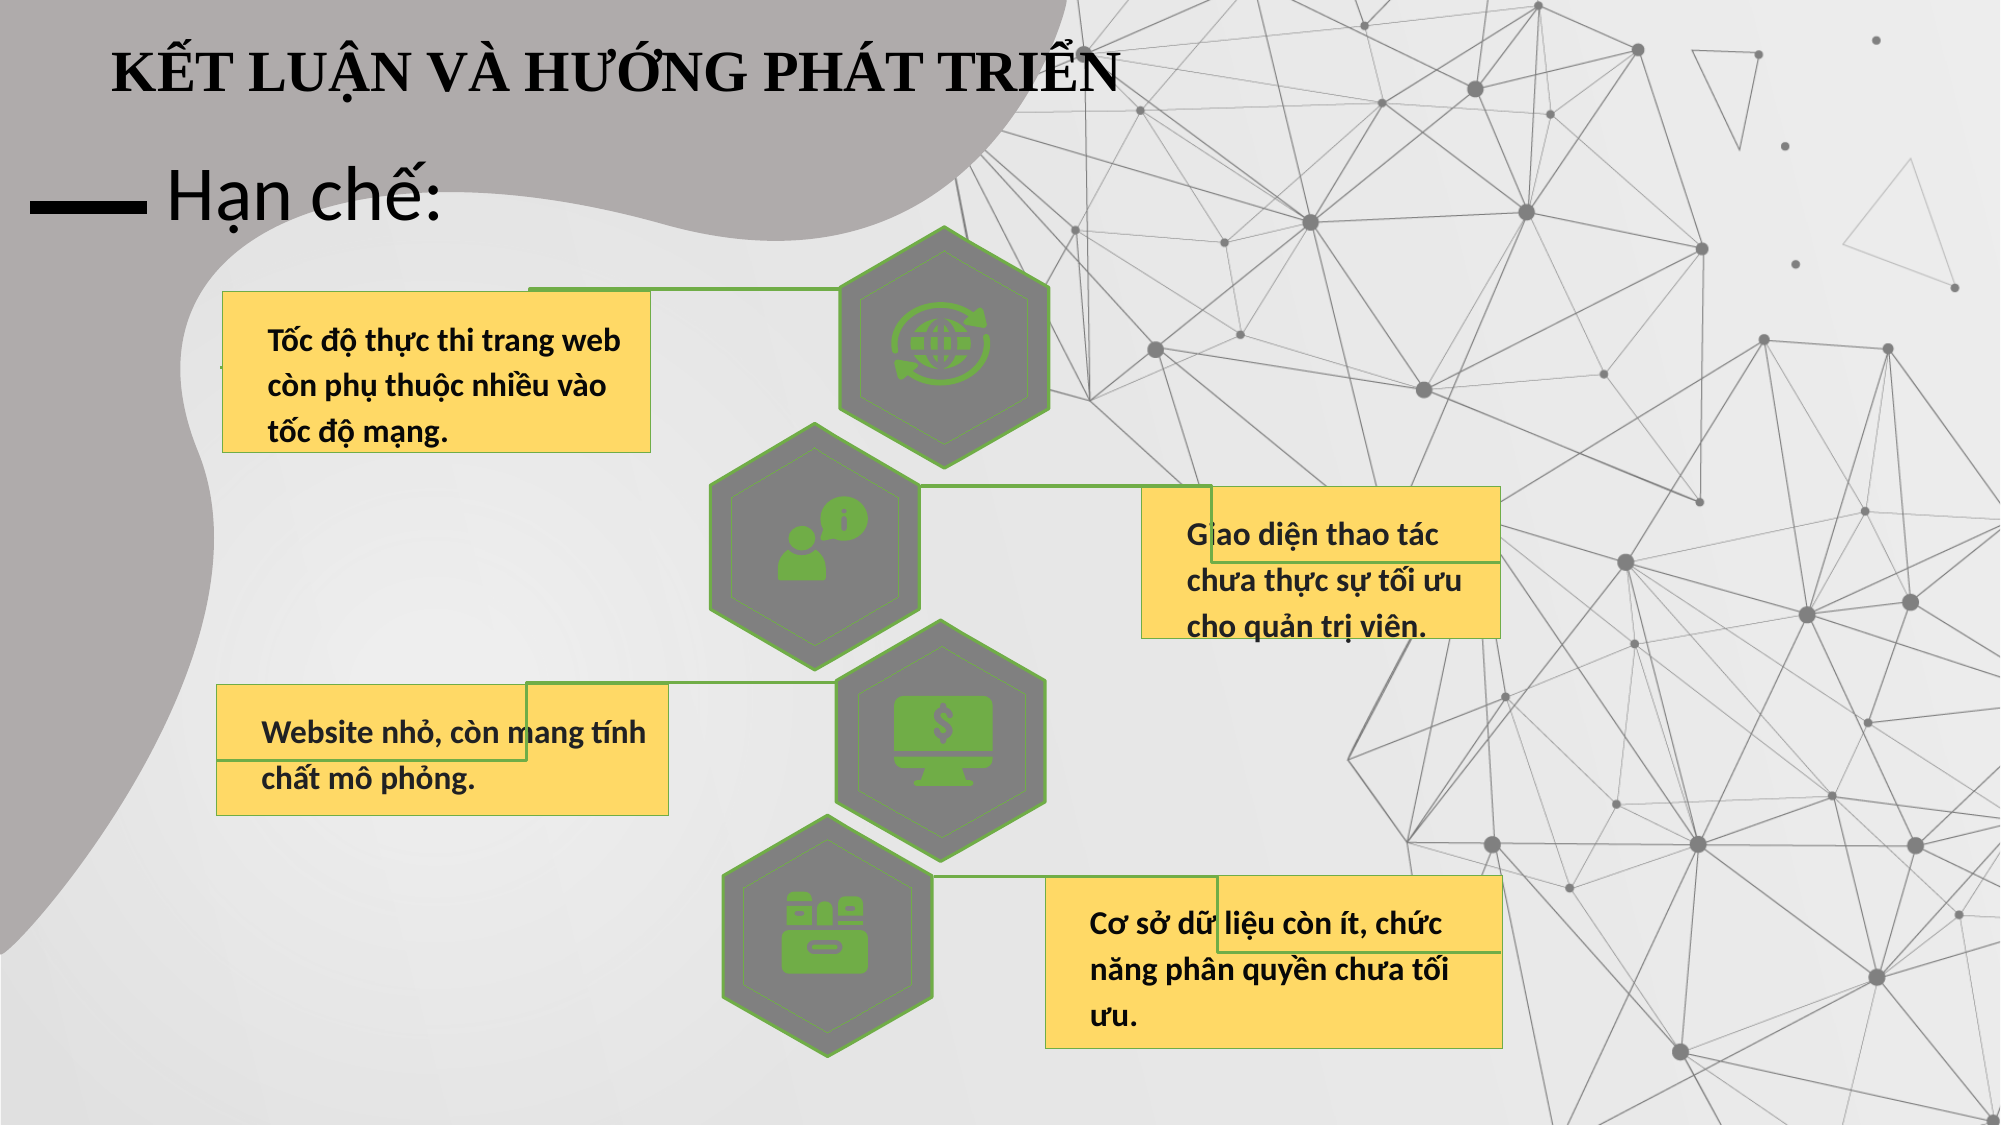

KẾT LUẬN VÀ HƯỚNG PHÁT TRIỂN

# Hạn chế:

Tốc độ thực thi trang web còn phụ thuộc nhiều vào tốc độ mạng.

Giao diện thao tác chưa thực sự tối ưu cho quản trị viên.

Website nhỏ, còn mang tính chất mô phỏng.

Cơ sở dữ liệu còn ít, chức năng phân quyền chưa tối ưu.